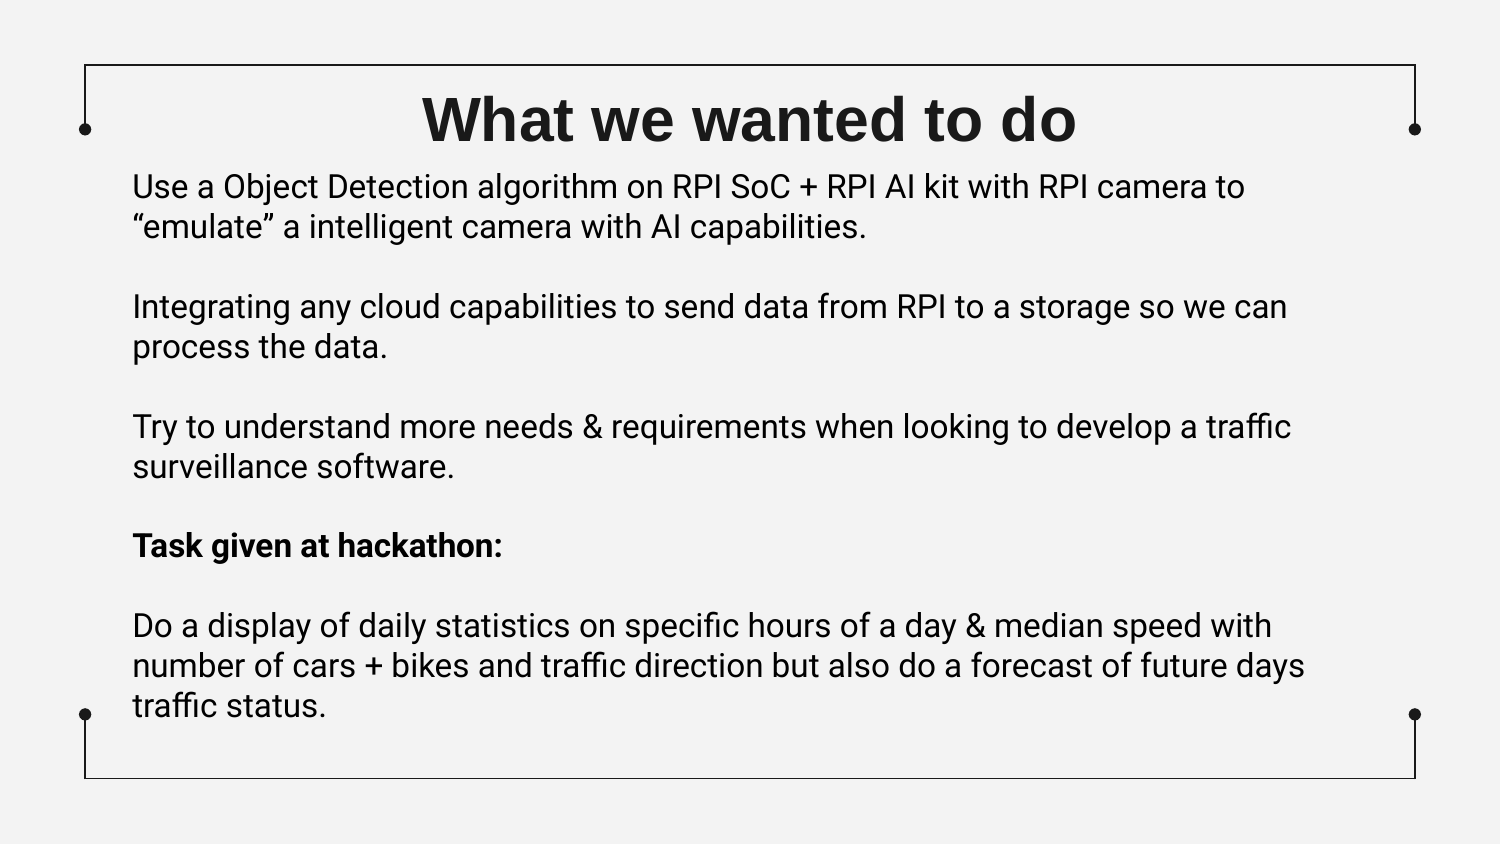

# What we wanted to do
Use a Object Detection algorithm on RPI SoC + RPI AI kit with RPI camera to “emulate” a intelligent camera with AI capabilities.

Integrating any cloud capabilities to send data from RPI to a storage so we can process the data.

Try to understand more needs & requirements when looking to develop a traffic surveillance software.

Task given at hackathon:
Do a display of daily statistics on specific hours of a day & median speed with number of cars + bikes and traffic direction but also do a forecast of future days traffic status.